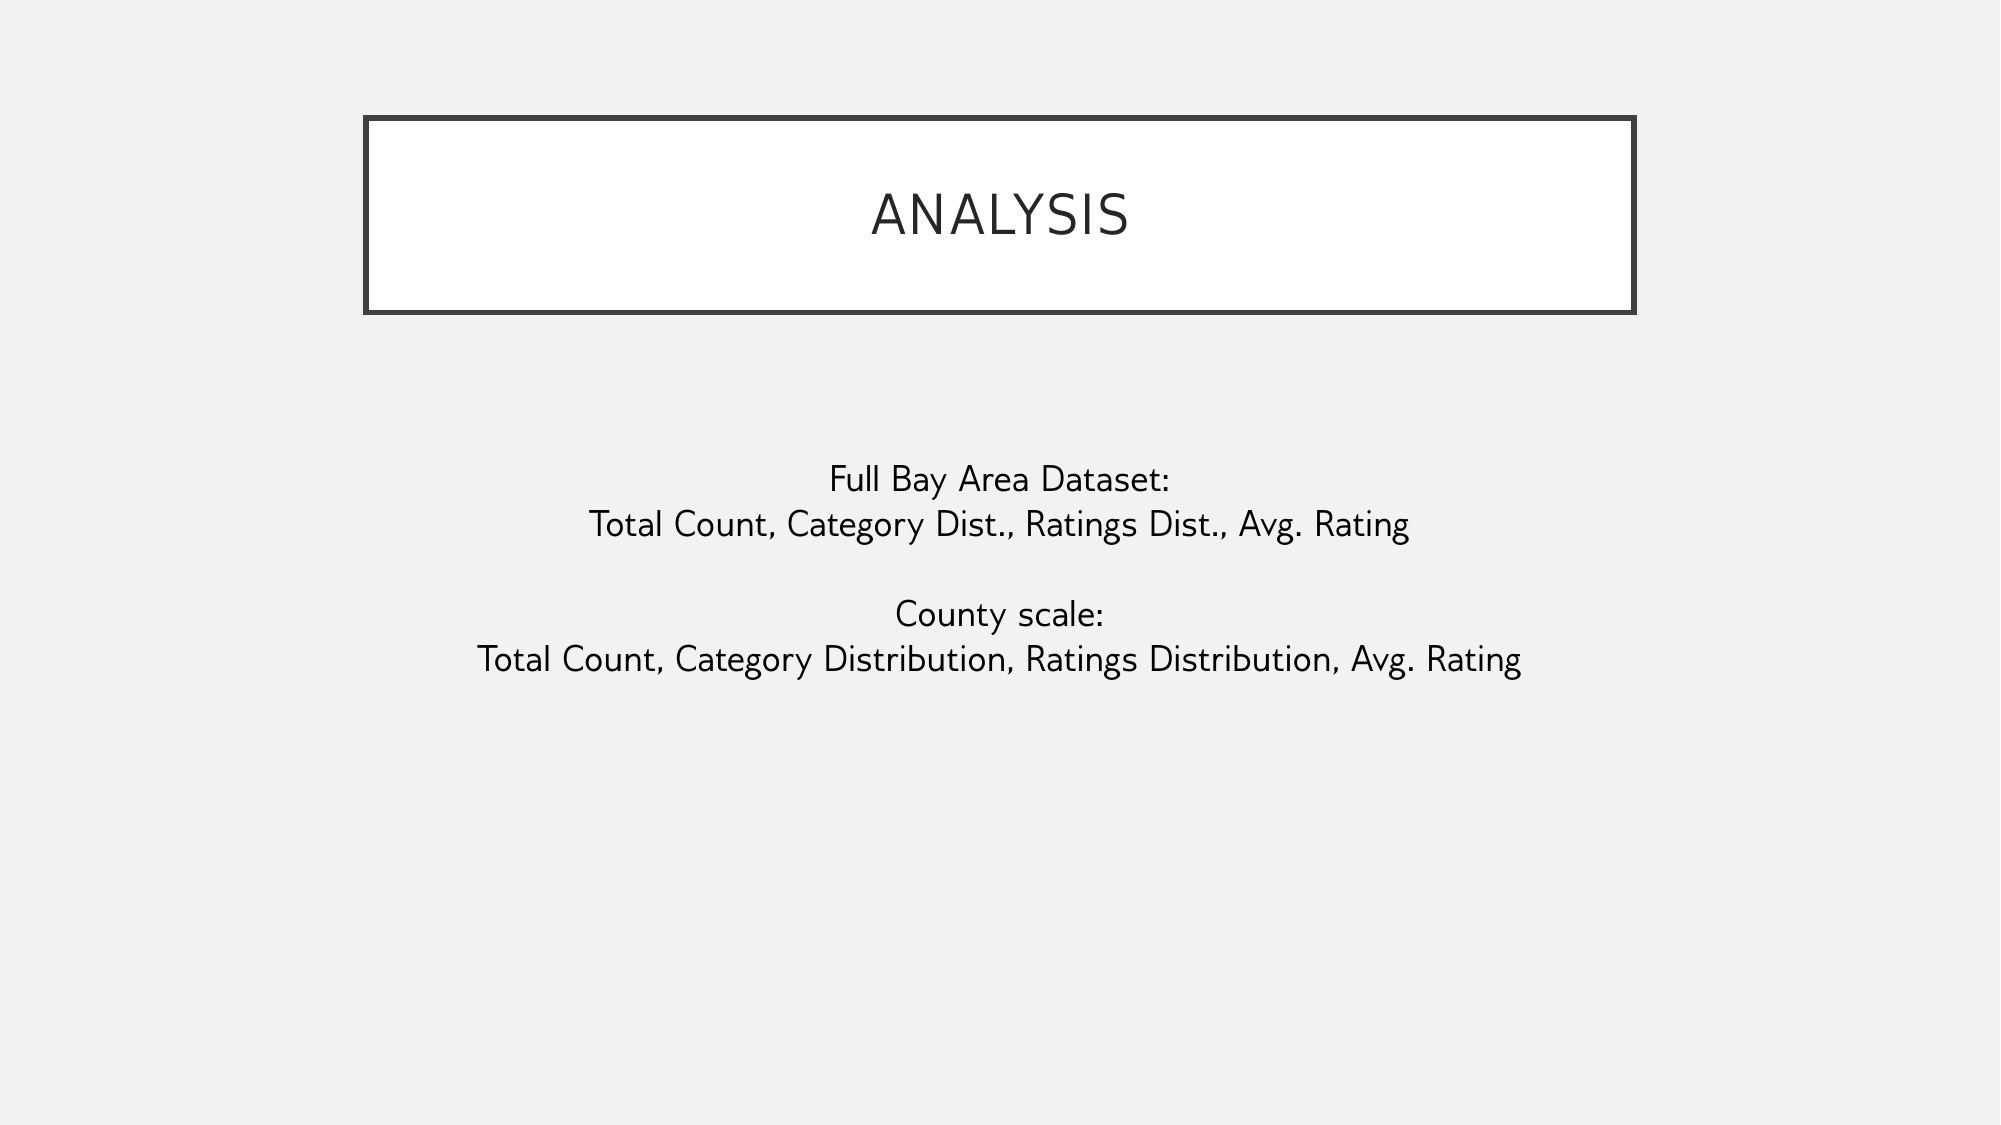

# Analysis
Full Bay Area Dataset:
Total Count, Category Dist., Ratings Dist., Avg. Rating

County scale:
Total Count, Category Distribution, Ratings Distribution, Avg. Rating